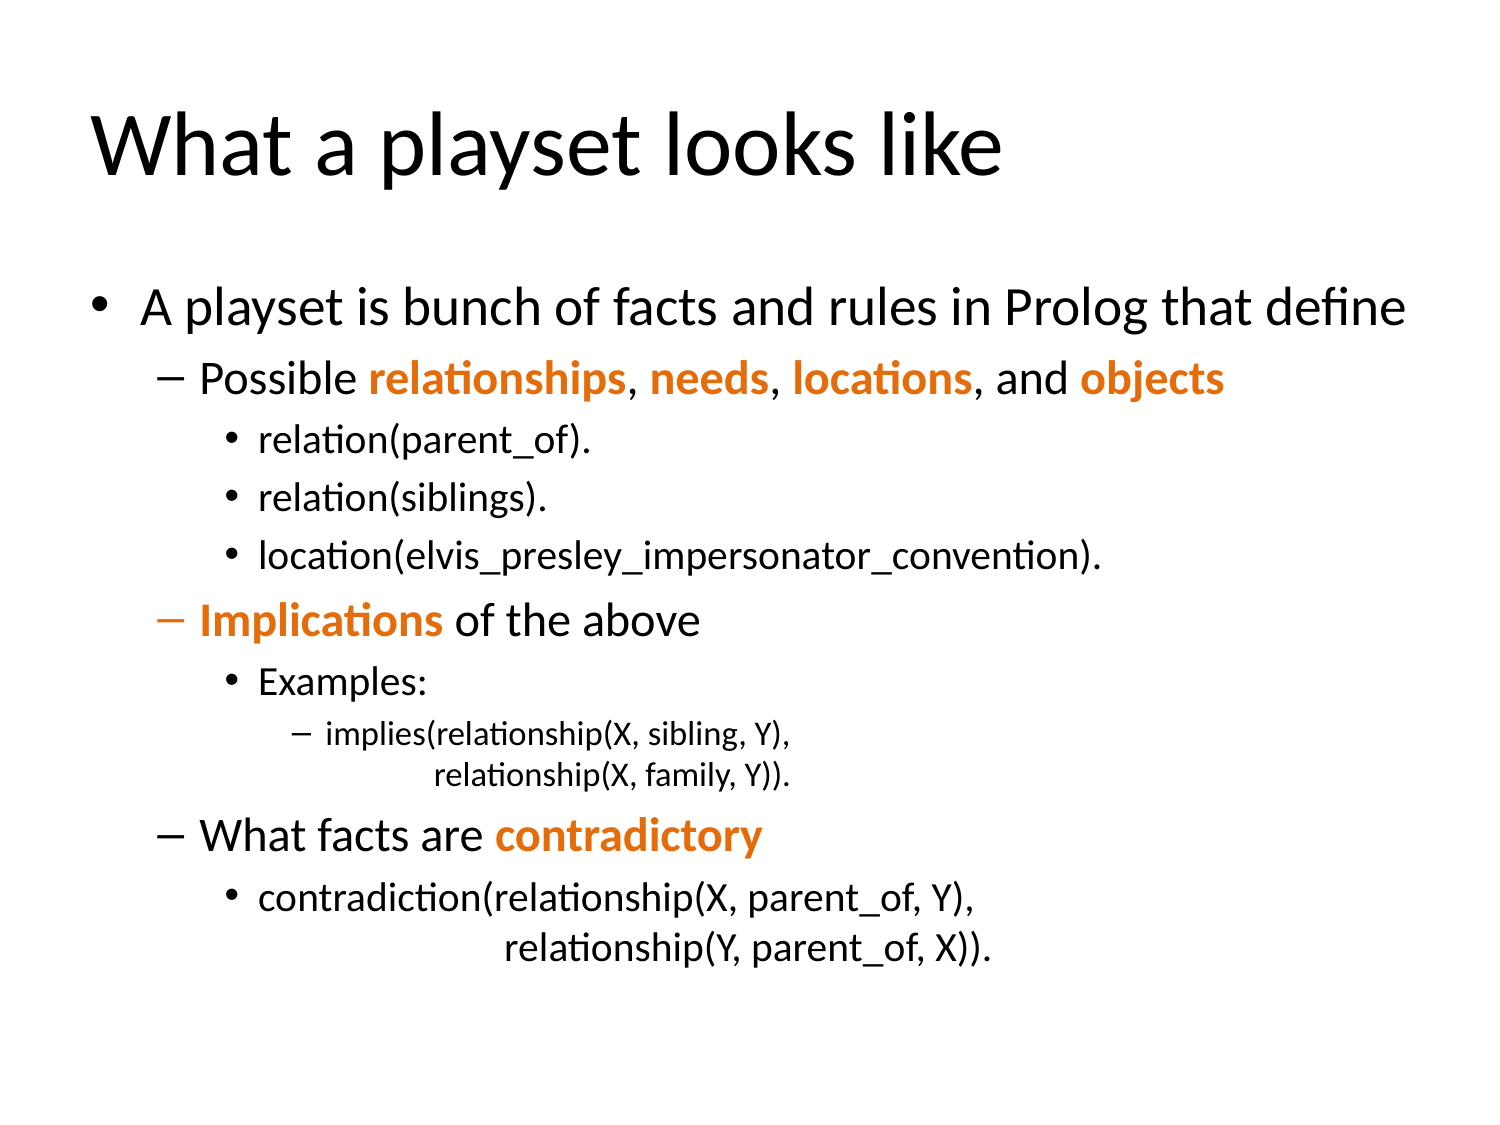

# What a playset looks like
A playset is bunch of facts and rules in Prolog that define
Possible relationships, needs, locations, and objects
relation(parent_of).
relation(siblings).
location(elvis_presley_impersonator_convention).
Implications of the above
Examples:
implies(relationship(X, sibling, Y),
              relationship(X, family, Y)).
What facts are contradictory
contradiction(relationship(X, parent_of, Y),
                          relationship(Y, parent_of, X)).